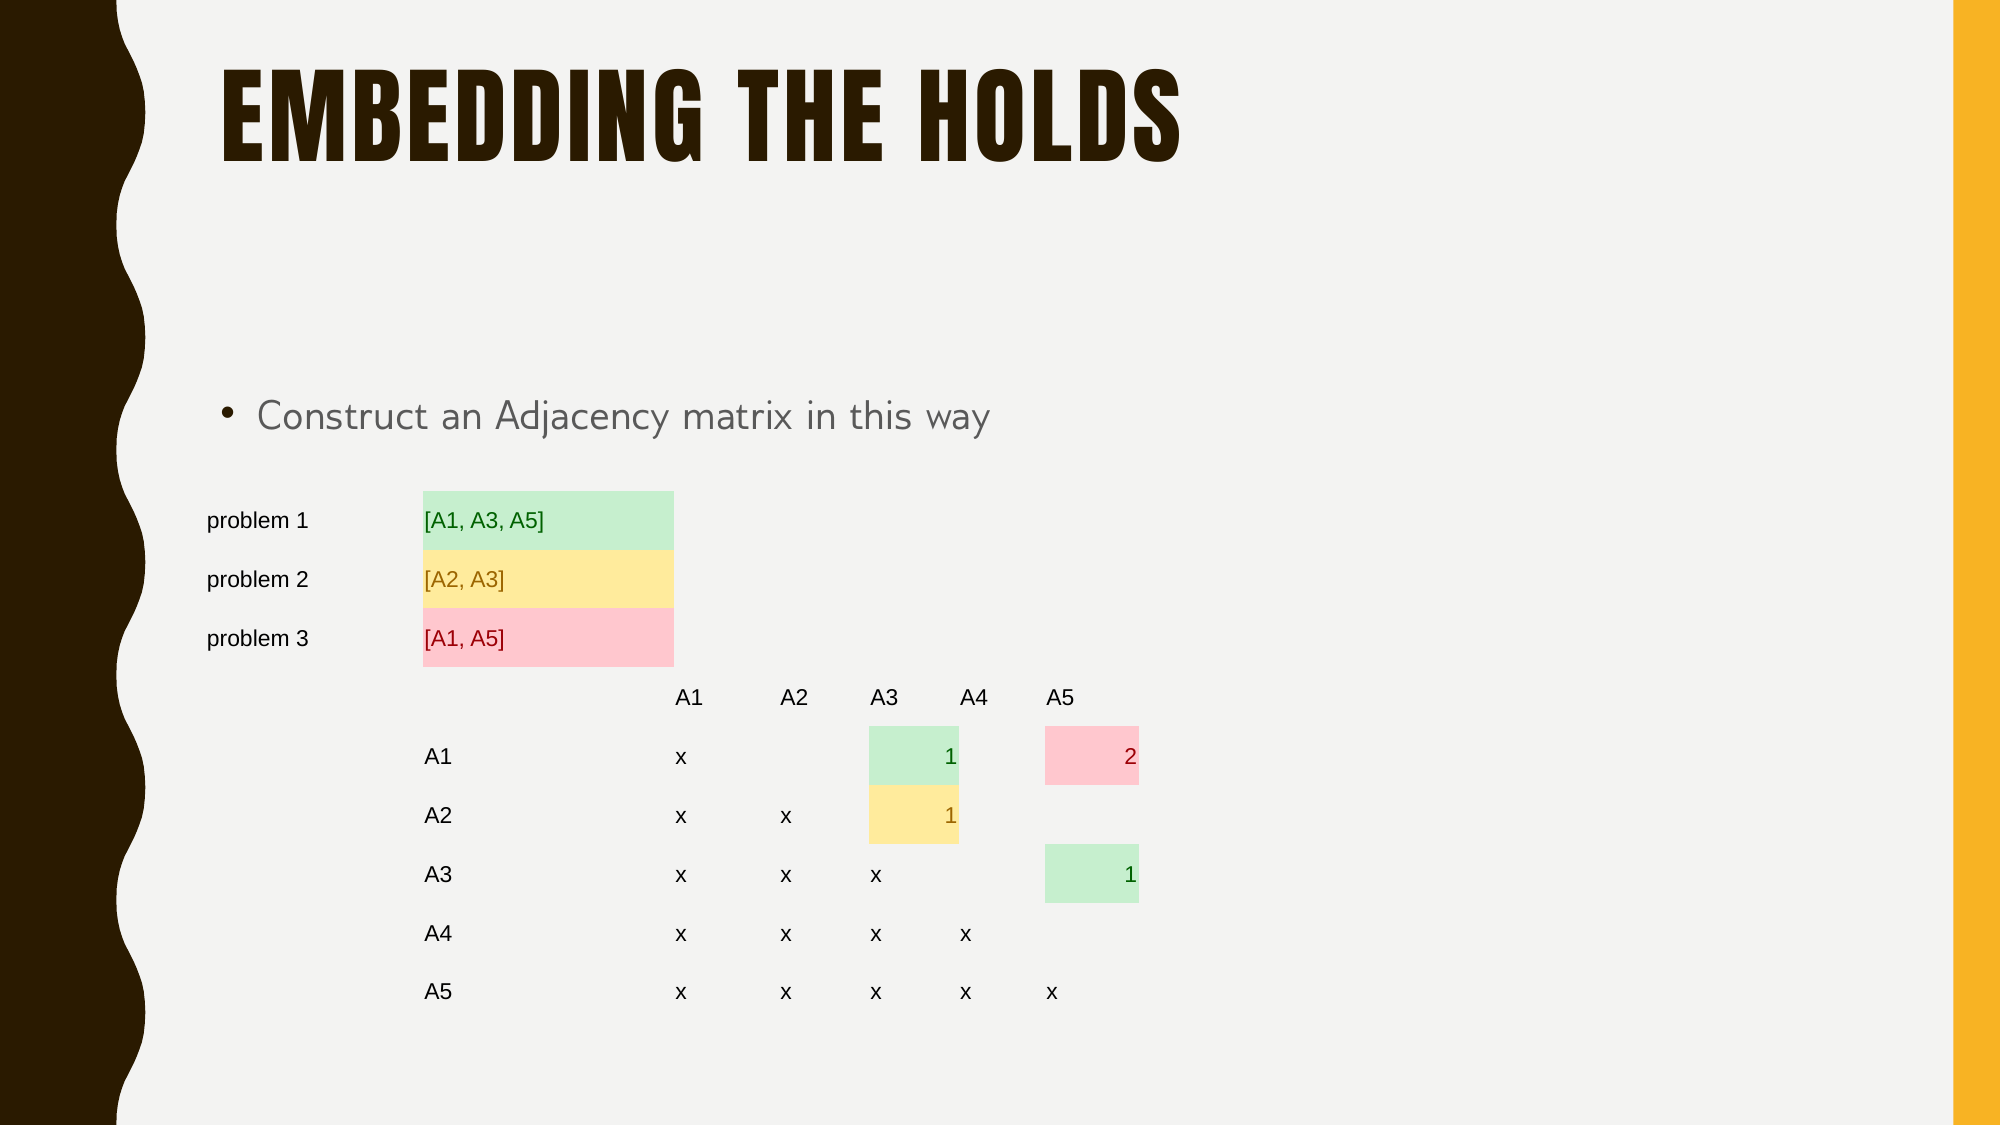

# Embedding the holds
Construct an Adjacency matrix in this way
| problem 1 | [A1, A3, A5] |  |  |  |  |  |
| --- | --- | --- | --- | --- | --- | --- |
| problem 2 | [A2, A3] |  |  |  |  |  |
| problem 3 | [A1, A5] |  |  |  |  |  |
|  |  | A1 | A2 | A3 | A4 | A5 |
|  | A1 | x |  | 1 |  | 2 |
|  | A2 | x | x | 1 |  |  |
|  | A3 | x | x | x |  | 1 |
|  | A4 | x | x | x | x |  |
|  | A5 | x | x | x | x | x |